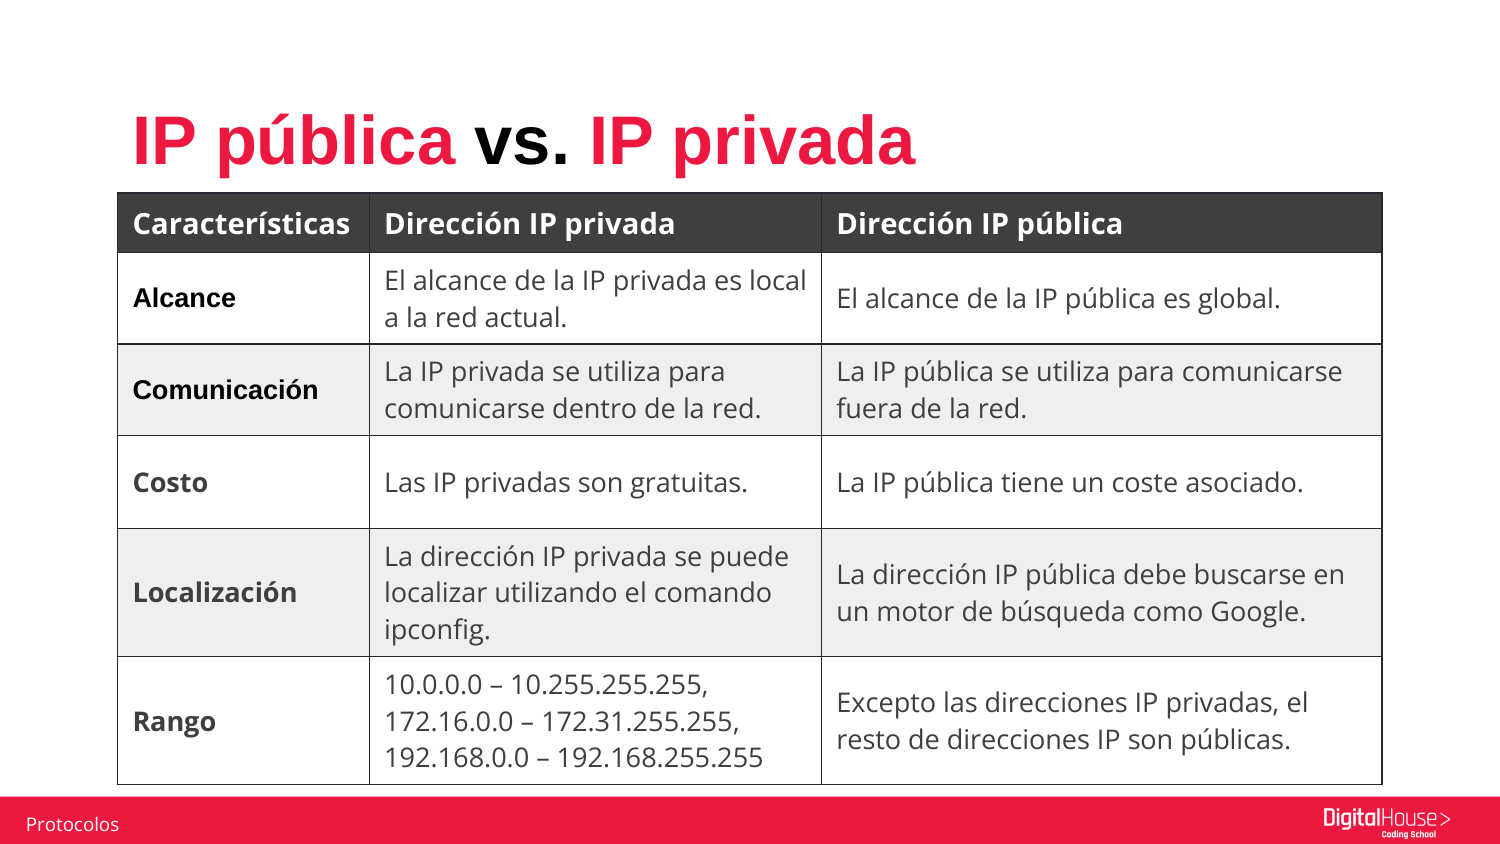

IP pública vs. IP privada
| Características | Dirección IP privada | Dirección IP pública |
| --- | --- | --- |
| Alcance | El alcance de la IP privada es local a la red actual. | El alcance de la IP pública es global. |
| Comunicación | La IP privada se utiliza para comunicarse dentro de la red. | La IP pública se utiliza para comunicarse fuera de la red. |
| Costo | Las IP privadas son gratuitas. | La IP pública tiene un coste asociado. |
| Localización | La dirección IP privada se puede localizar utilizando el comando ipconfig. | La dirección IP pública debe buscarse en un motor de búsqueda como Google. |
| Rango | 10.0.0.0 – 10.255.255.255, 172.16.0.0 – 172.31.255.255, 192.168.0.0 – 192.168.255.255 | Excepto las direcciones IP privadas, el resto de direcciones IP son públicas. |